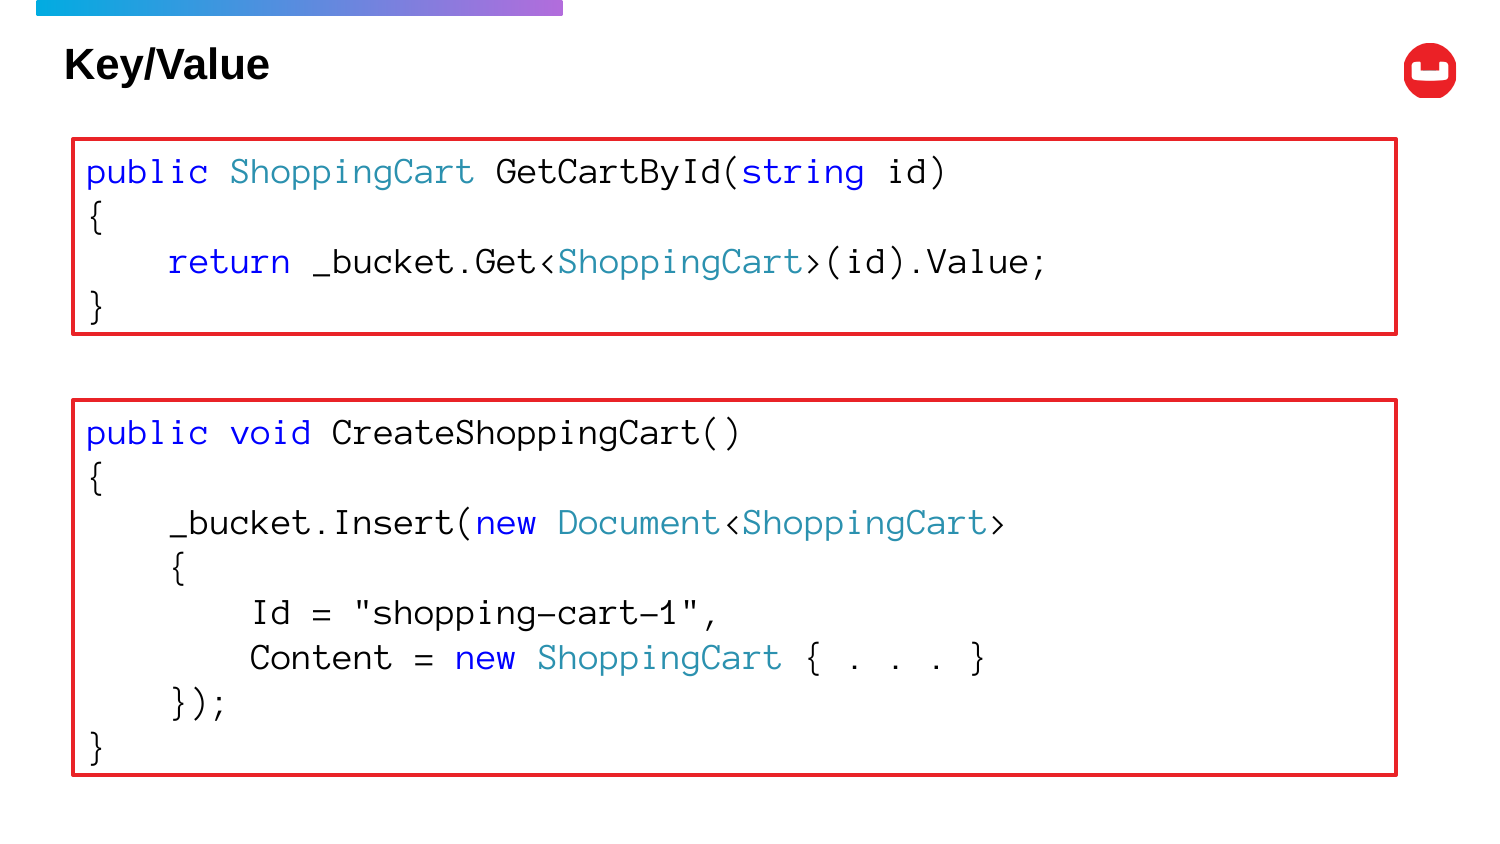

# Key/Value
public ShoppingCart GetCartById(string id)
{
    return _bucket.Get<ShoppingCart>(id).Value;
}
public void CreateShoppingCart()
{
    _bucket.Insert(new Document<ShoppingCart>
    {
        Id = "shopping-cart-1",
        Content = new ShoppingCart { . . . }
    });
}